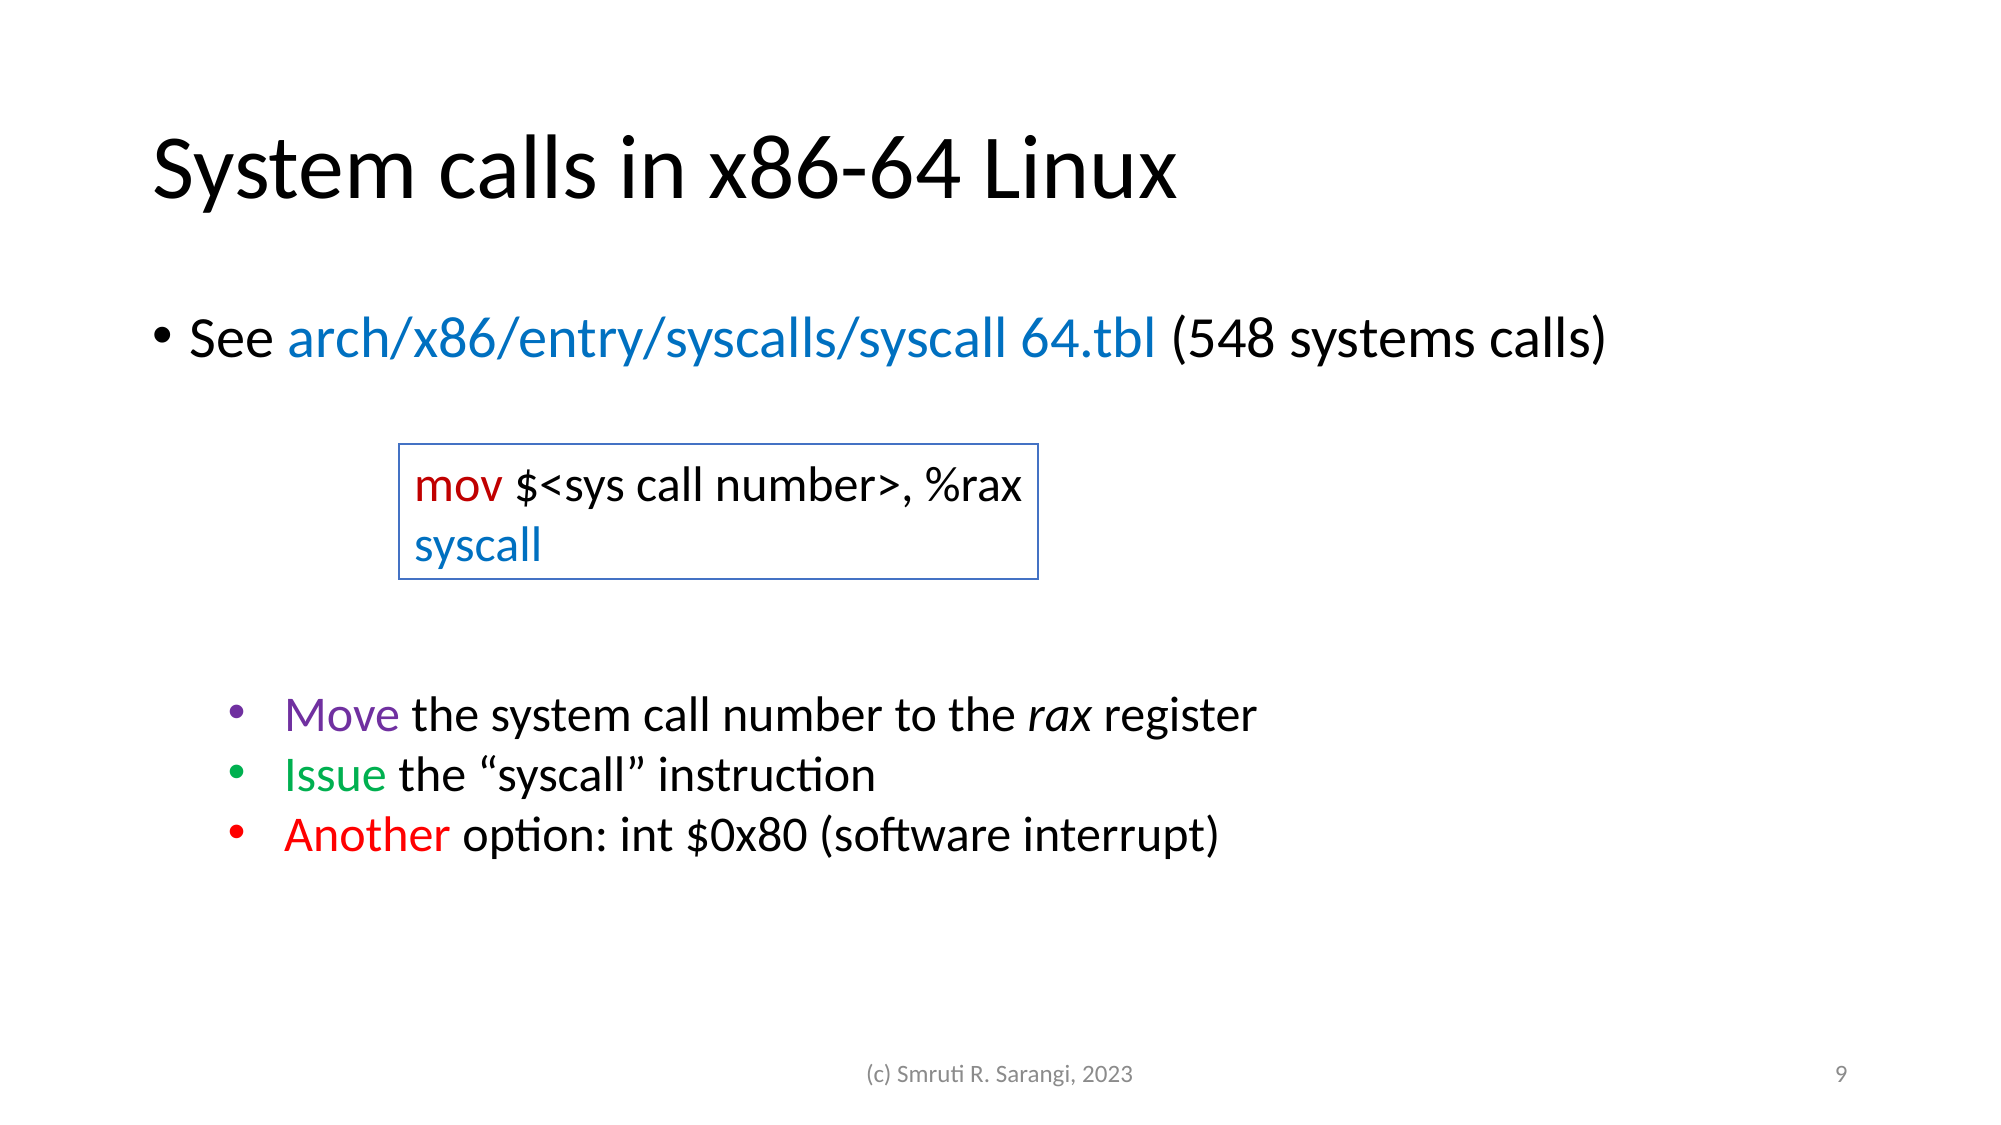

# System calls in x86-64 Linux
See arch/x86/entry/syscalls/syscall 64.tbl (548 systems calls)
mov $<sys call number>, %rax
syscall
Move the system call number to the rax register
Issue the “syscall” instruction
Another option: int $0x80 (software interrupt)
(c) Smruti R. Sarangi, 2023
9